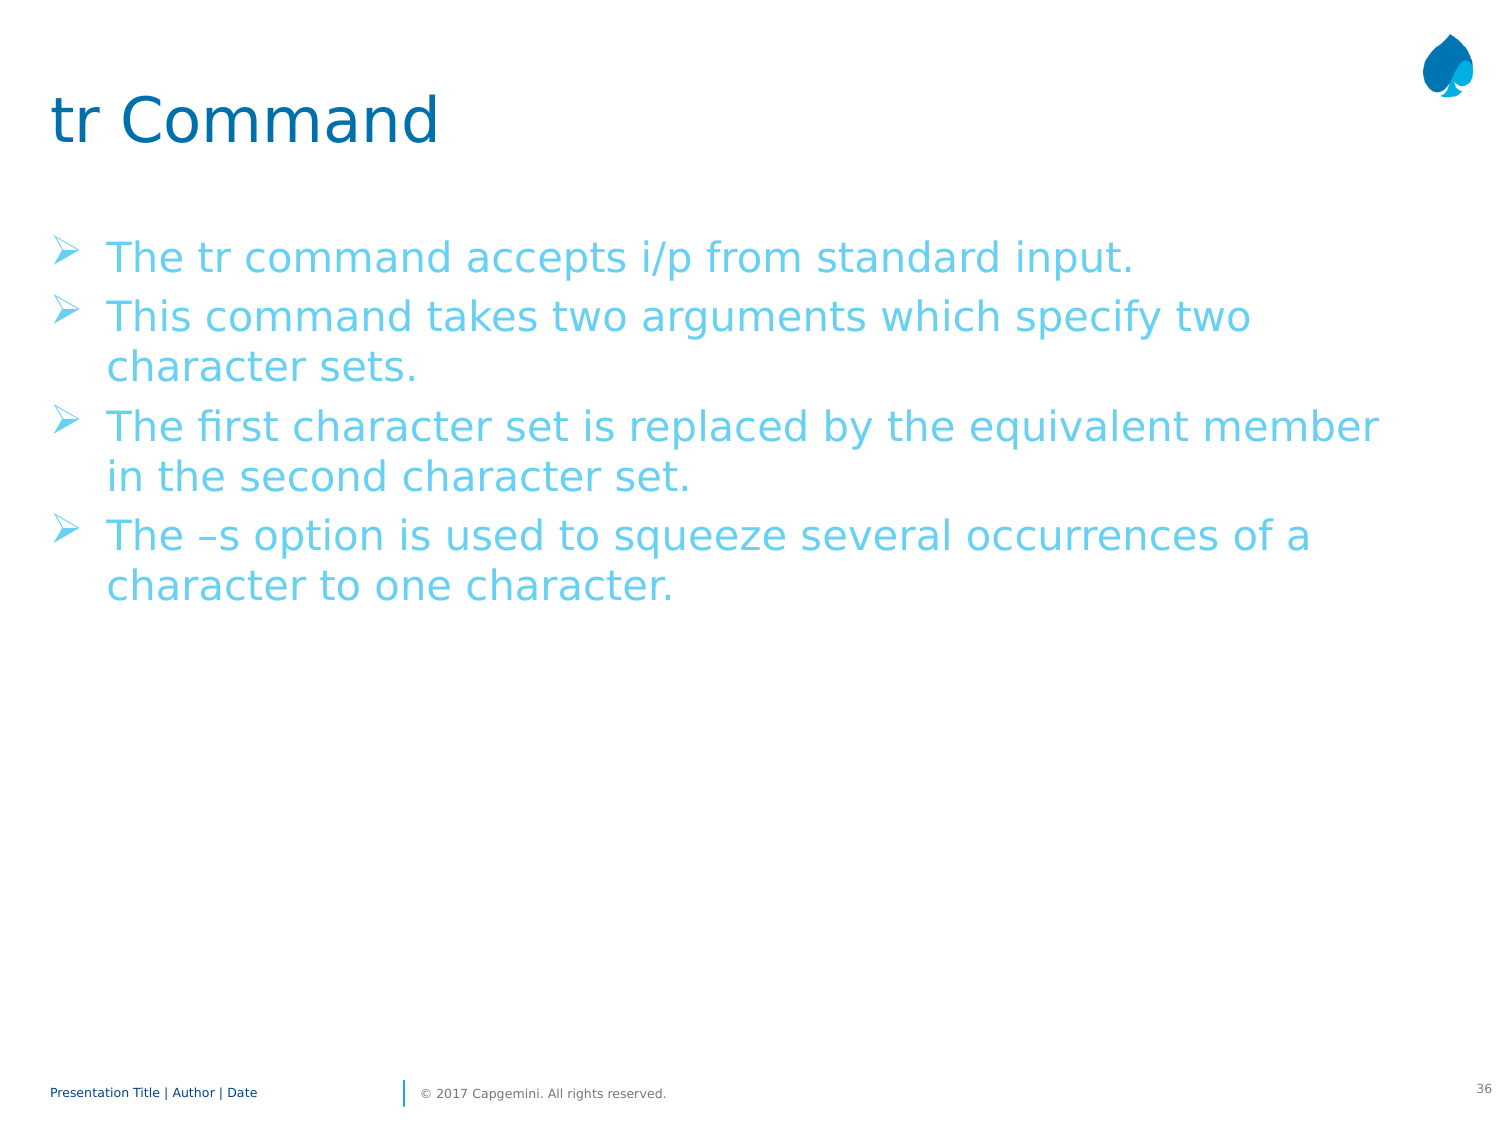

# tr Command
The tr command accepts i/p from standard input.
This command takes two arguments which specify two character sets.
The first character set is replaced by the equivalent member in the second character set.
The –s option is used to squeeze several occurrences of a character to one character.